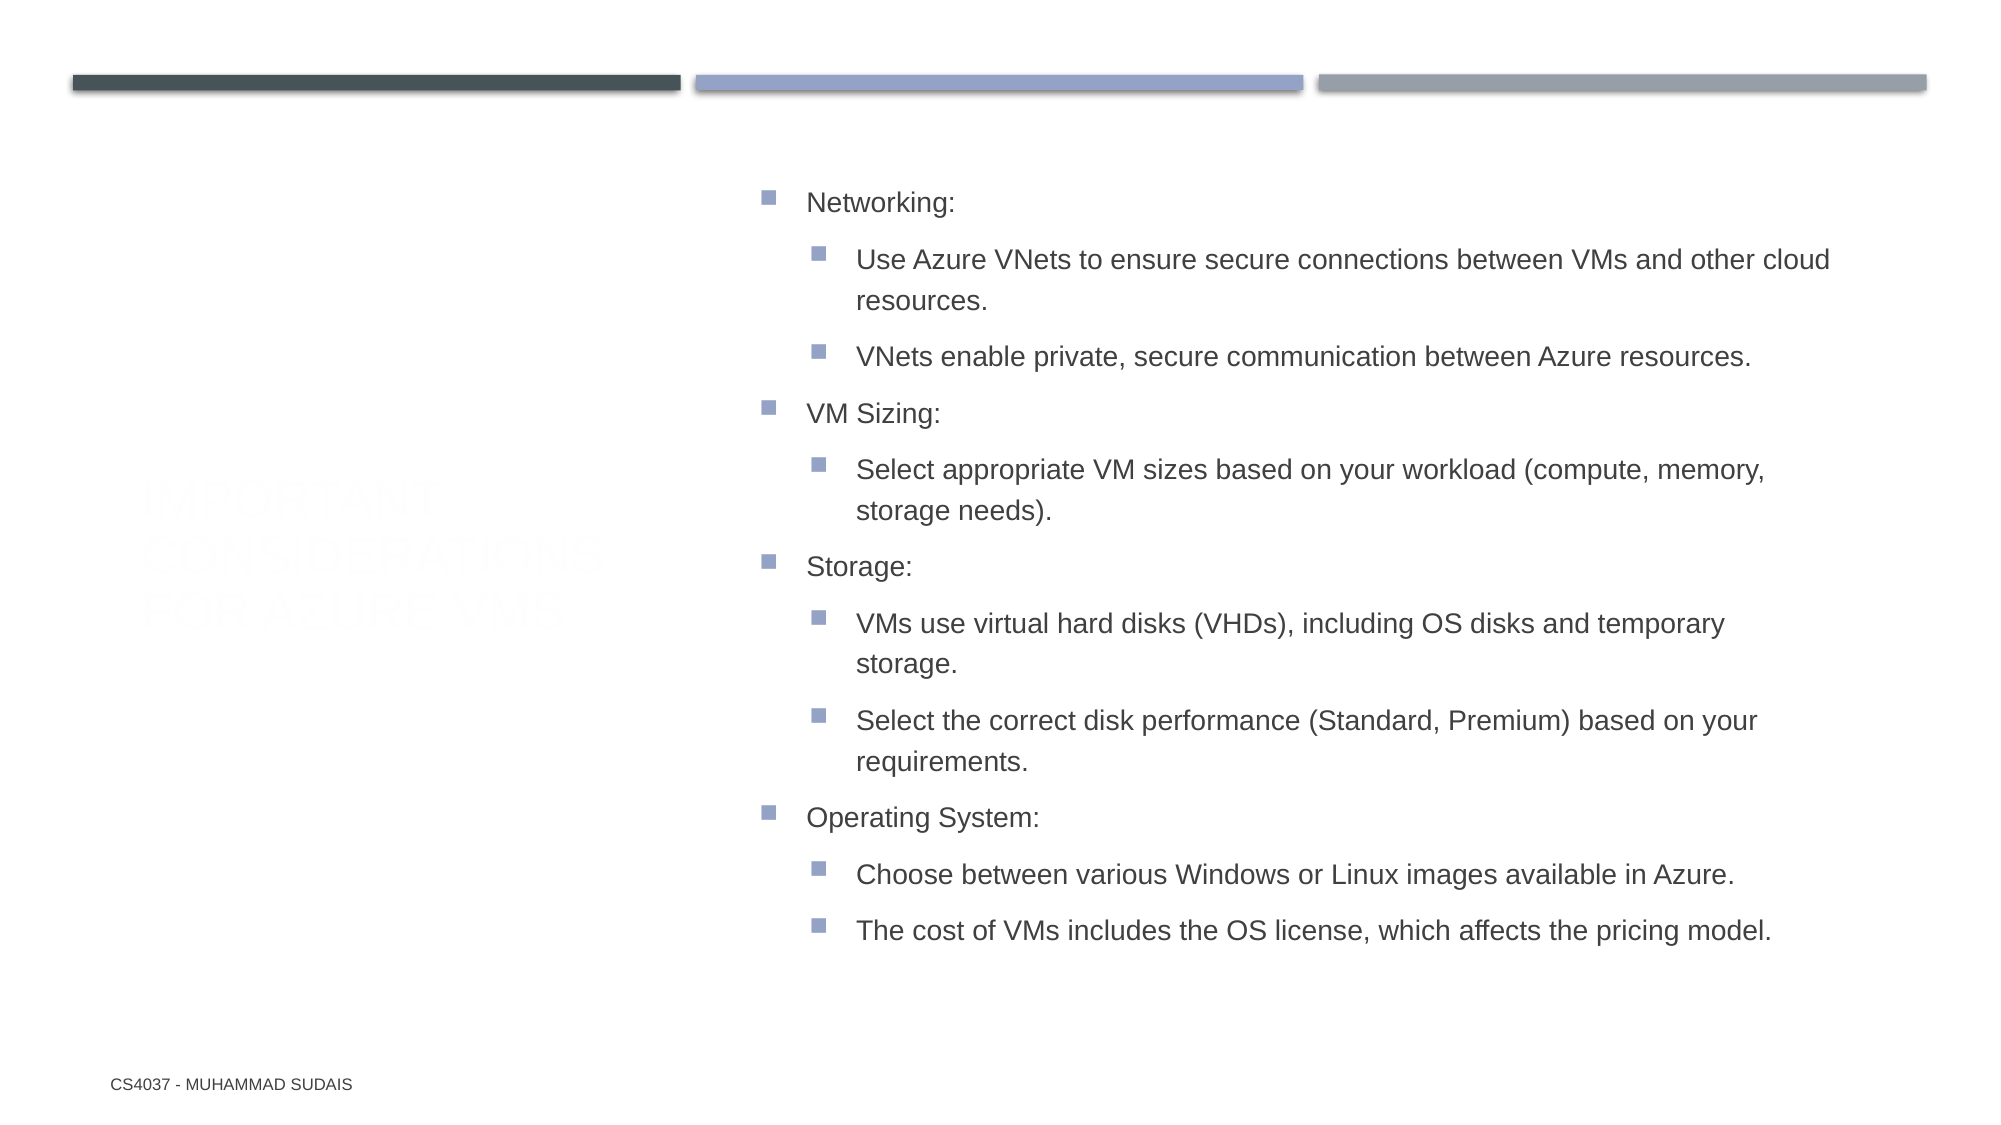

# Important Considerations for Azure VMs
Networking:
Use Azure VNets to ensure secure connections between VMs and other cloud resources.
VNets enable private, secure communication between Azure resources.
VM Sizing:
Select appropriate VM sizes based on your workload (compute, memory, storage needs).
Storage:
VMs use virtual hard disks (VHDs), including OS disks and temporary storage.
Select the correct disk performance (Standard, Premium) based on your requirements.
Operating System:
Choose between various Windows or Linux images available in Azure.
The cost of VMs includes the OS license, which affects the pricing model.

CS4037 - Muhammad Sudais